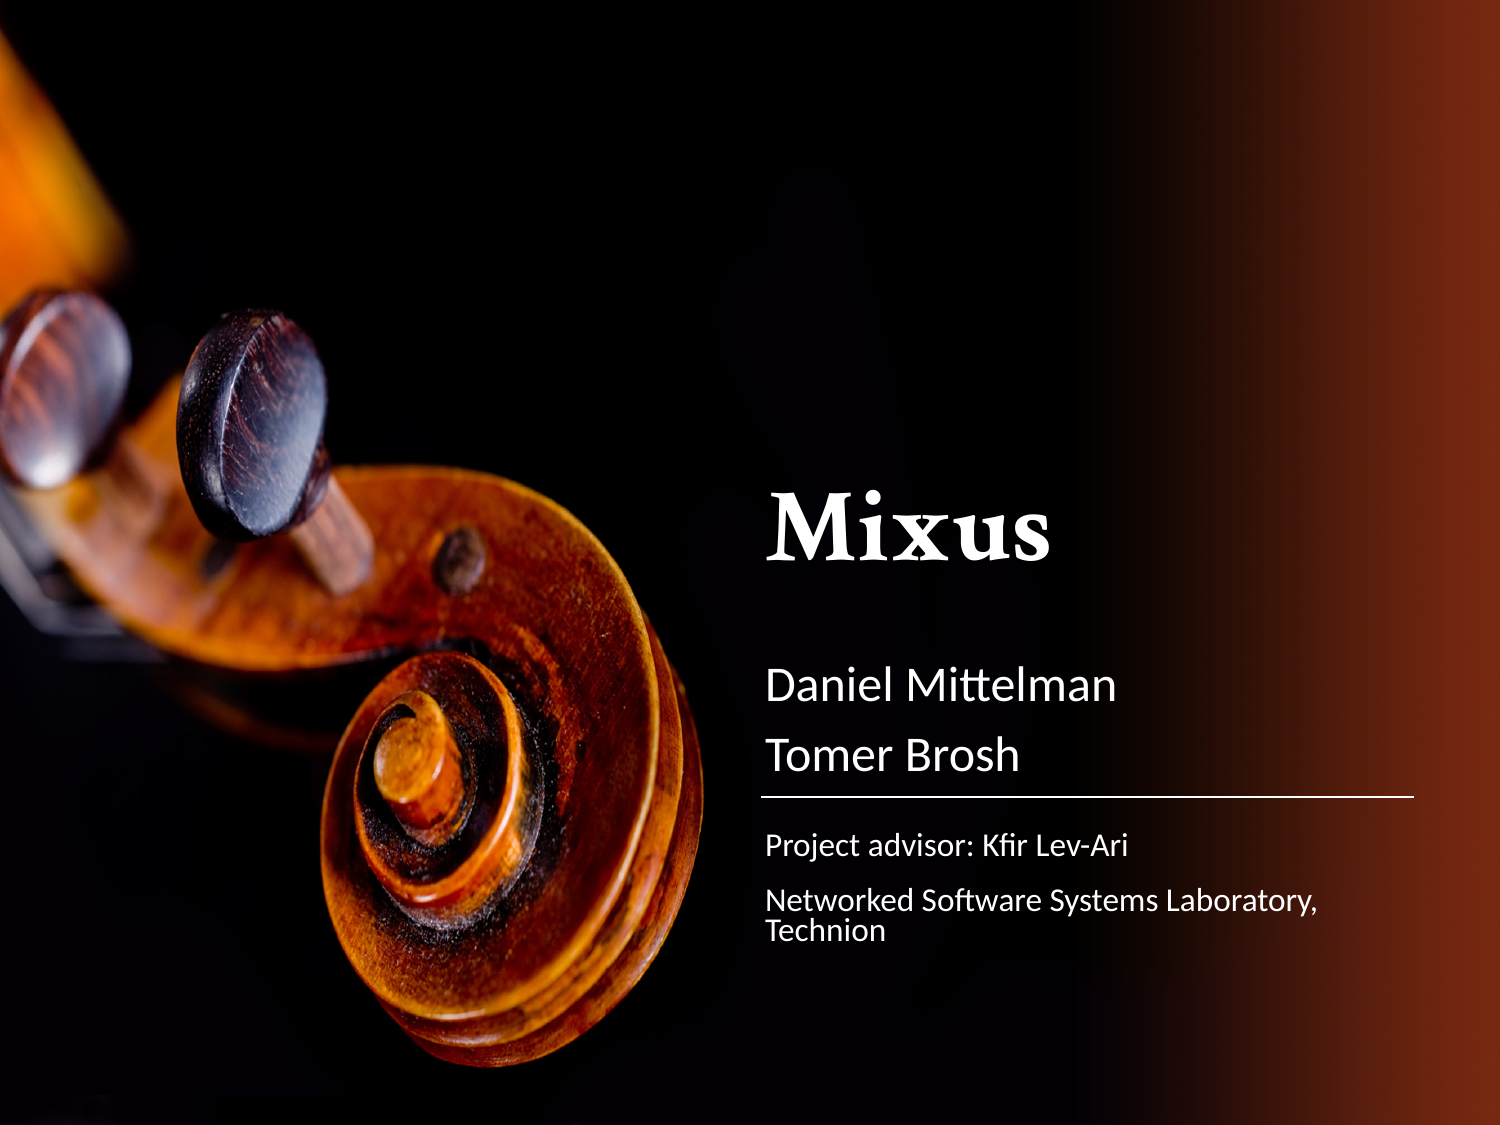

# Mixus Daniel Mittelman Tomer Brosh
Project advisor: Kfir Lev-Ari
Networked Software Systems Laboratory, Technion